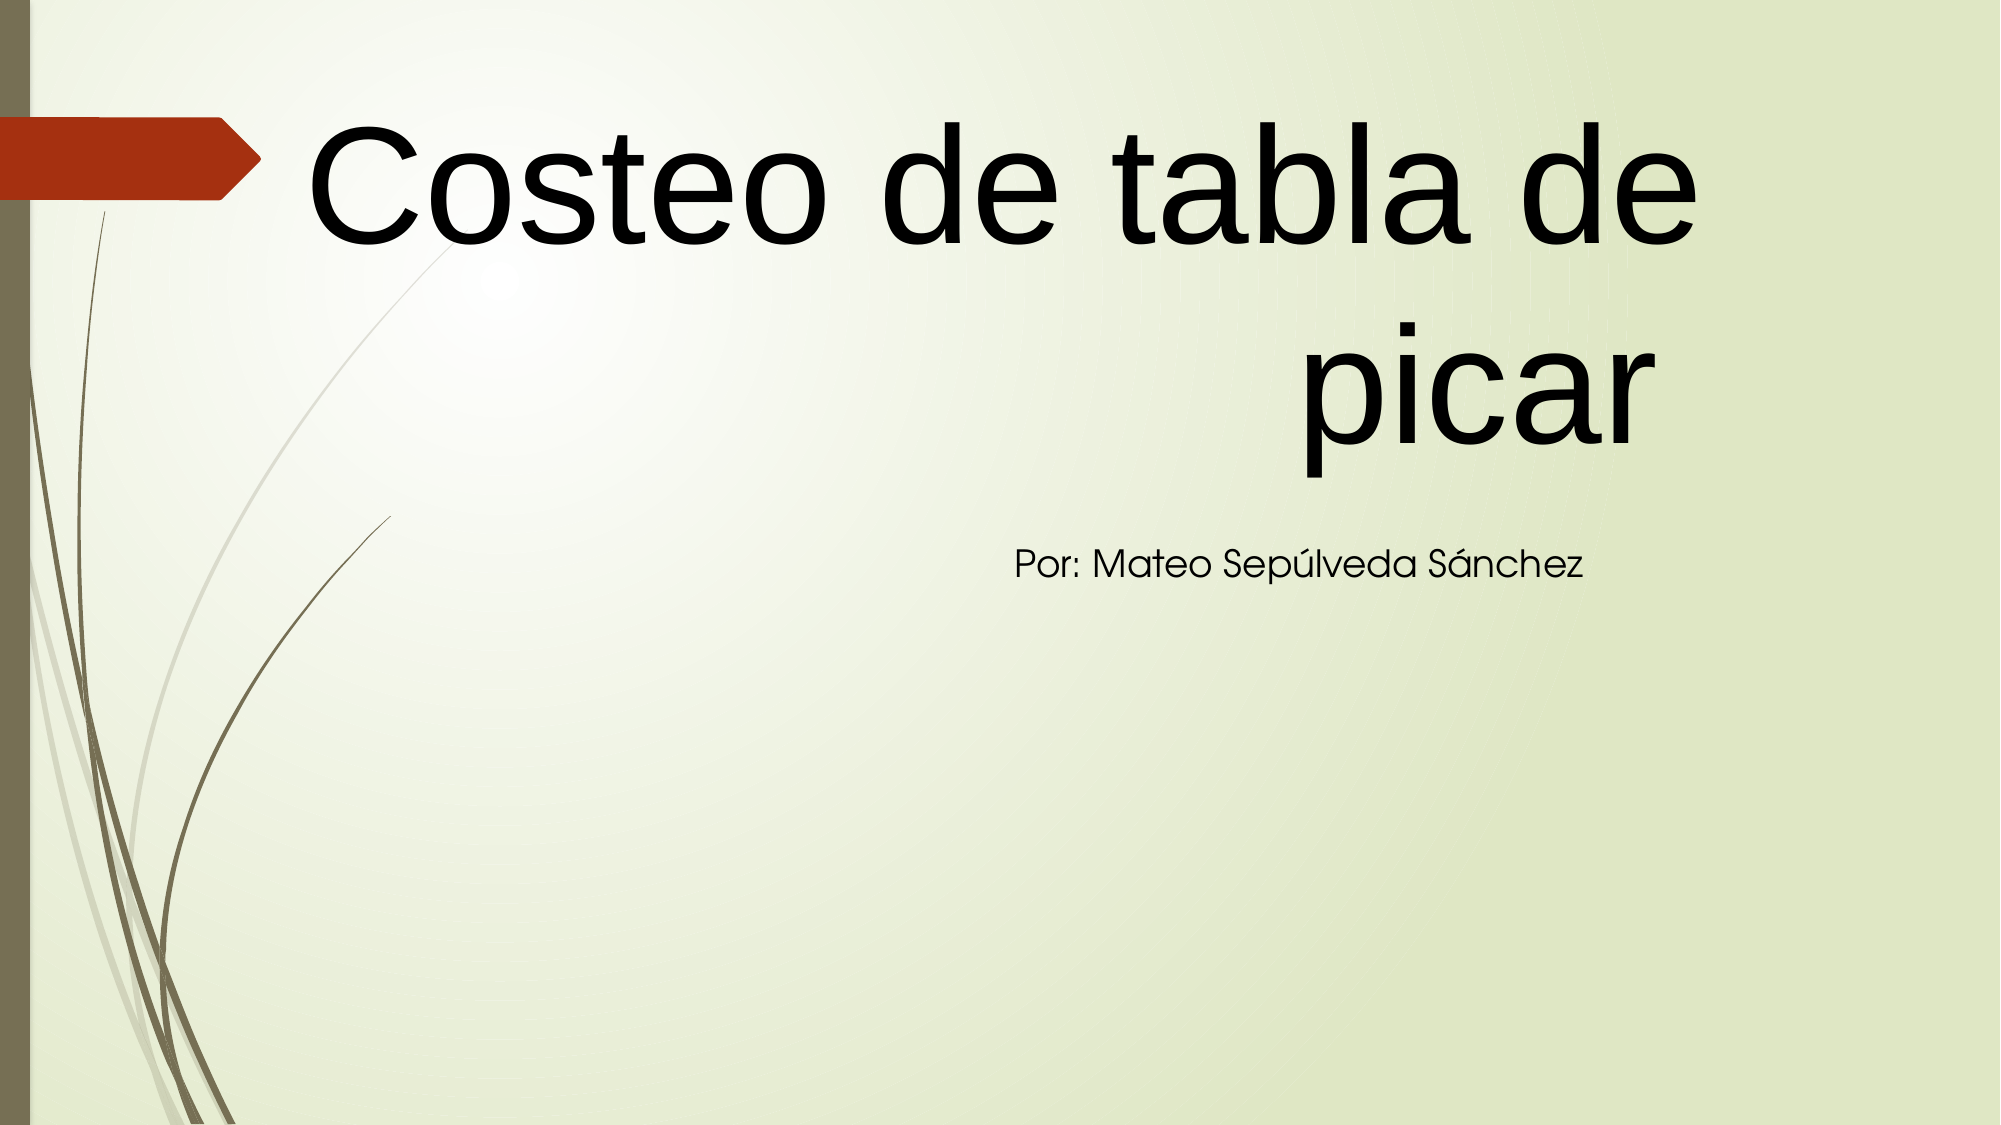

Costeo de tabla de picar
Por: Mateo Sepúlveda Sánchez